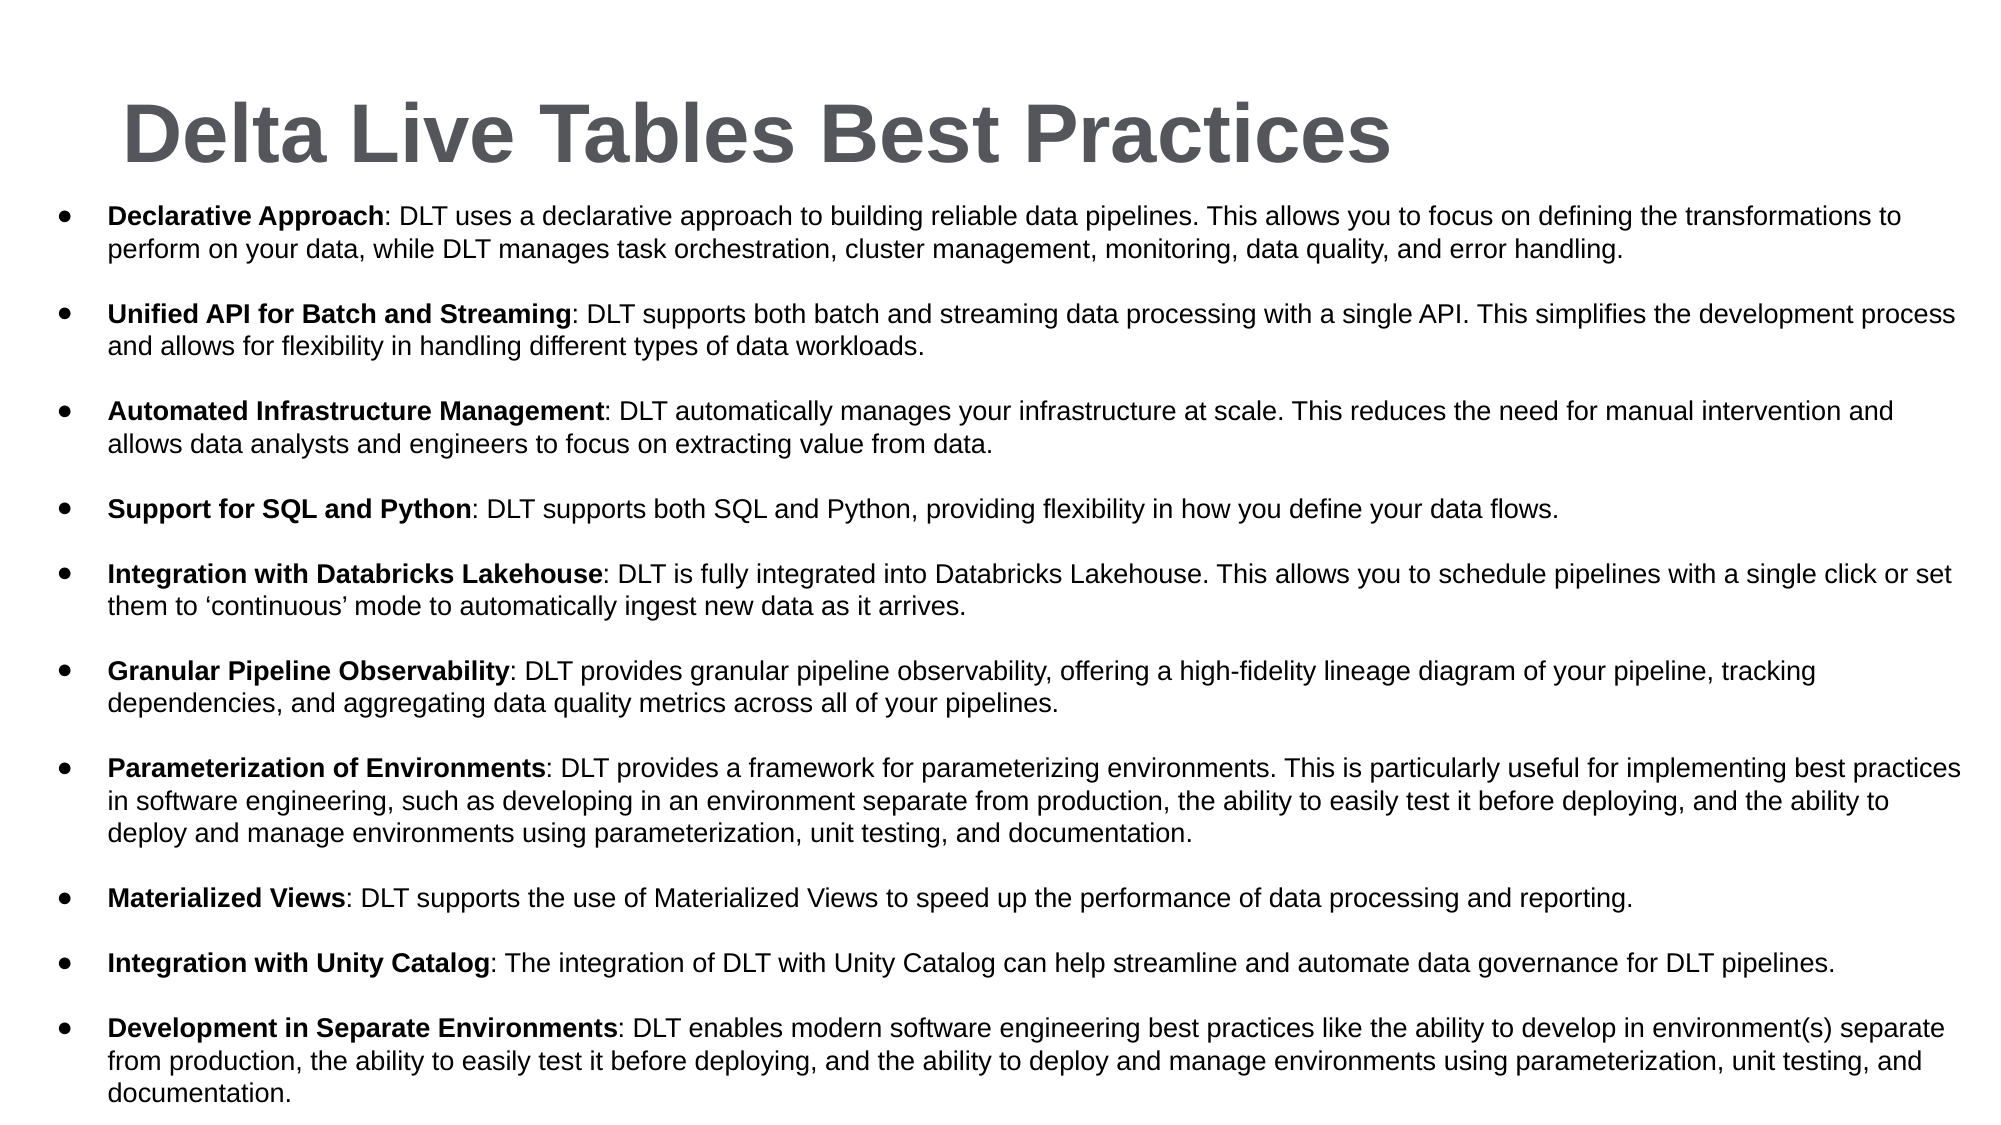

# Delta Live Tables Best Practices
Declarative Approach: DLT uses a declarative approach to building reliable data pipelines. This allows you to focus on defining the transformations to perform on your data, while DLT manages task orchestration, cluster management, monitoring, data quality, and error handling.
Unified API for Batch and Streaming: DLT supports both batch and streaming data processing with a single API. This simplifies the development process and allows for flexibility in handling different types of data workloads.

Automated Infrastructure Management: DLT automatically manages your infrastructure at scale. This reduces the need for manual intervention and allows data analysts and engineers to focus on extracting value from data.
Support for SQL and Python: DLT supports both SQL and Python, providing flexibility in how you define your data flows.
Integration with Databricks Lakehouse: DLT is fully integrated into Databricks Lakehouse. This allows you to schedule pipelines with a single click or set them to ‘continuous’ mode to automatically ingest new data as it arrives.

Granular Pipeline Observability: DLT provides granular pipeline observability, offering a high-fidelity lineage diagram of your pipeline, tracking dependencies, and aggregating data quality metrics across all of your pipelines.

Parameterization of Environments: DLT provides a framework for parameterizing environments. This is particularly useful for implementing best practices in software engineering, such as developing in an environment separate from production, the ability to easily test it before deploying, and the ability to deploy and manage environments using parameterization, unit testing, and documentation.

Materialized Views: DLT supports the use of Materialized Views to speed up the performance of data processing and reporting.
Integration with Unity Catalog: The integration of DLT with Unity Catalog can help streamline and automate data governance for DLT pipelines.
Development in Separate Environments: DLT enables modern software engineering best practices like the ability to develop in environment(s) separate from production, the ability to easily test it before deploying, and the ability to deploy and manage environments using parameterization, unit testing, and documentation.